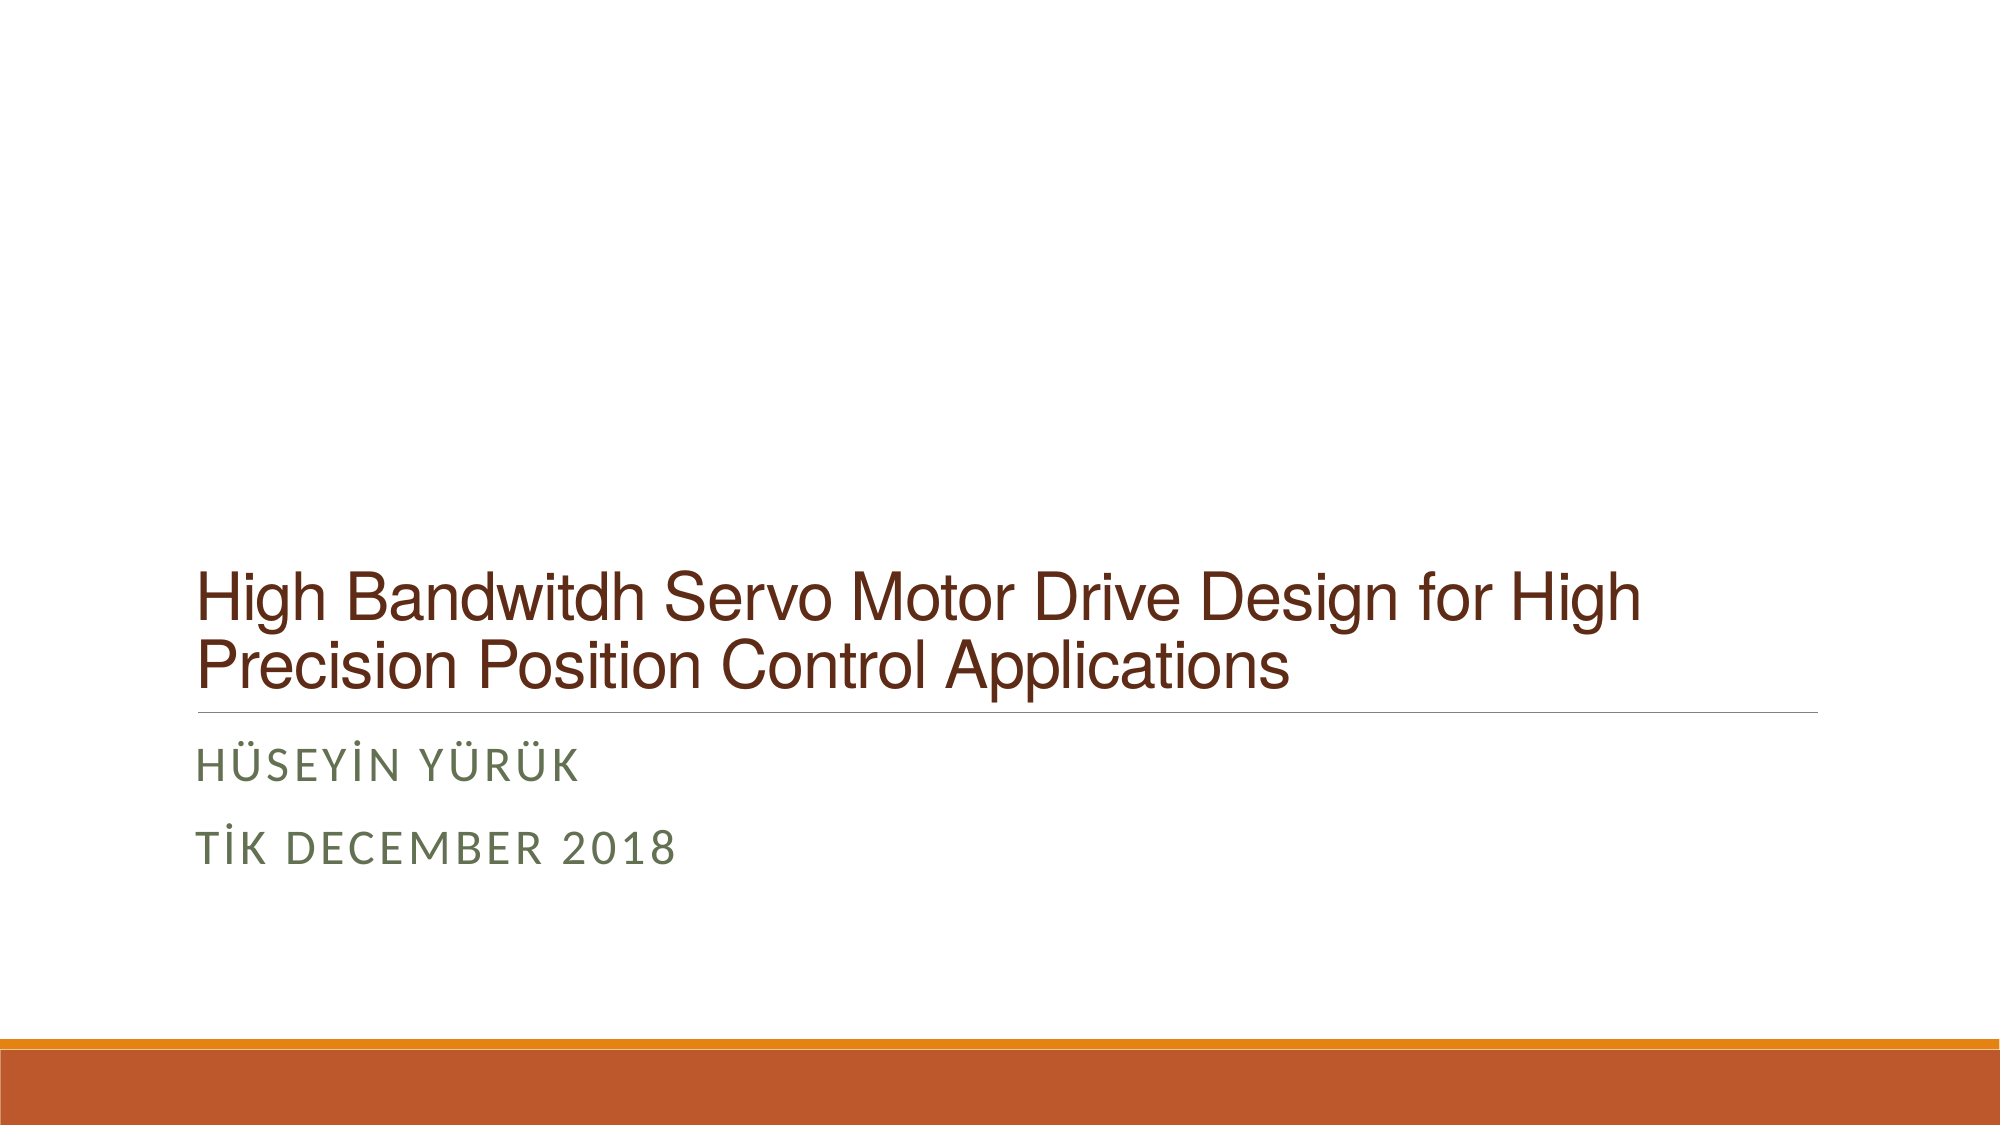

# High Bandwitdh Servo Motor Drive Design for High Precision Position Control Applications
Hüseyİn YÜRÜK
TİK DECEMBER 2018